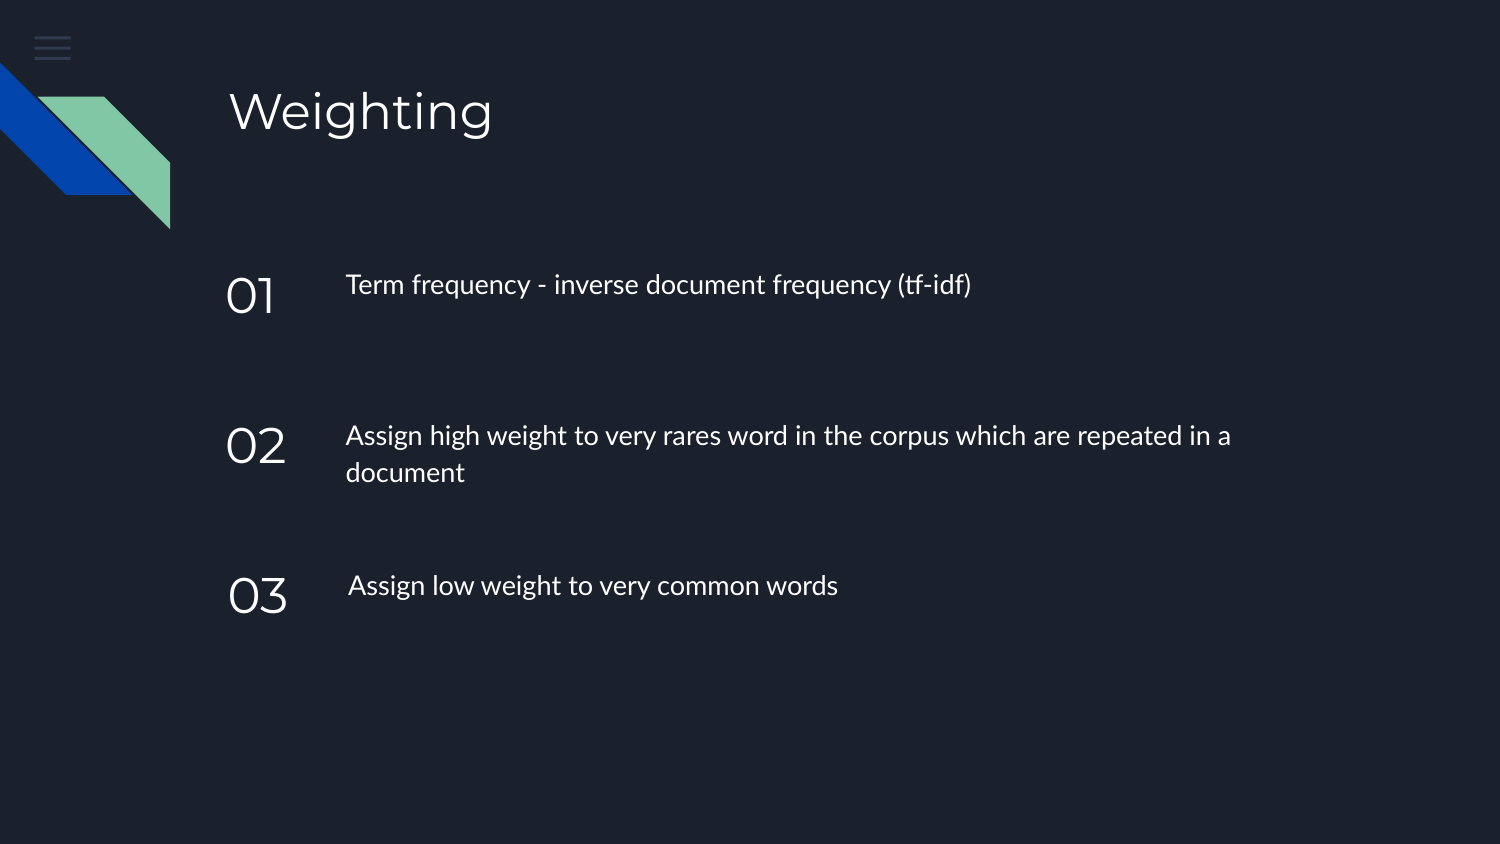

# Weighting
01

Term frequency - inverse document frequency (tf-idf)
02

Assign high weight to very rares word in the corpus which are repeated in a document

03

Assign low weight to very common words